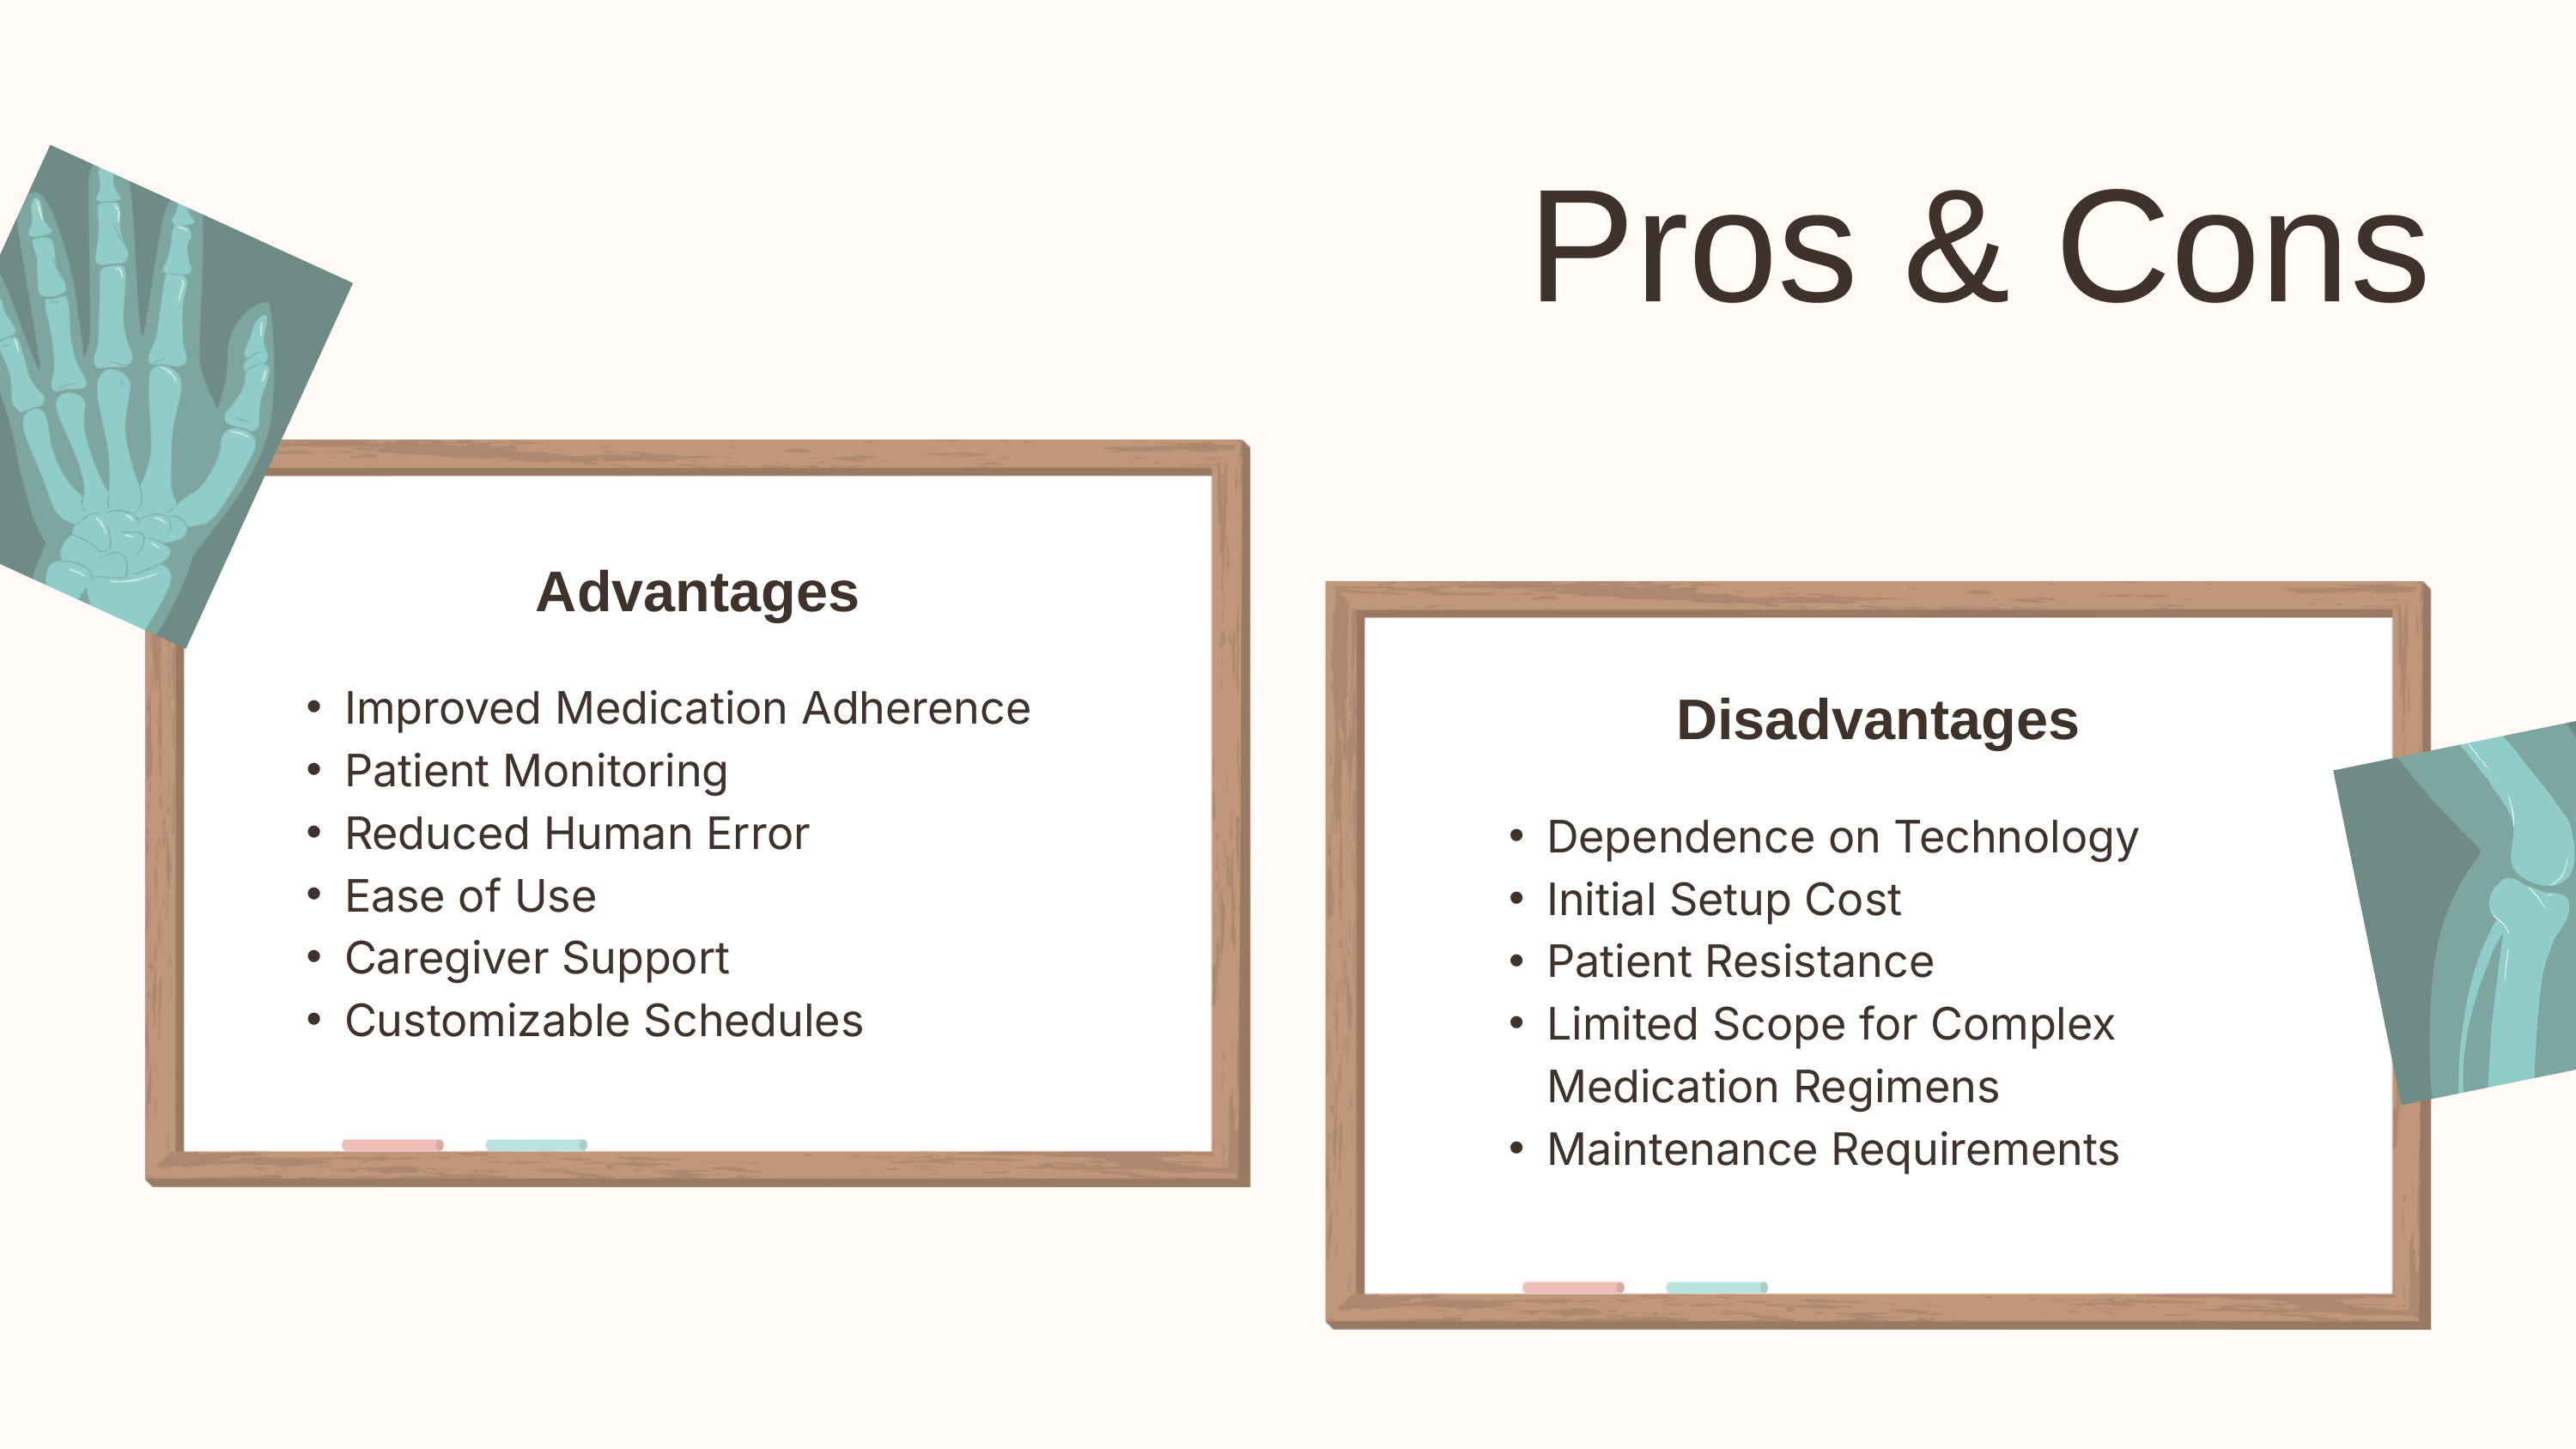

Pros & Cons

Advantages

Improved Medication Adherence
Patient Monitoring
Reduced Human Error
Ease of Use
Caregiver Support
Customizable Schedules
Disadvantages

Dependence on Technology
Initial Setup Cost
Patient Resistance
Limited Scope for Complex Medication Regimens
Maintenance Requirements